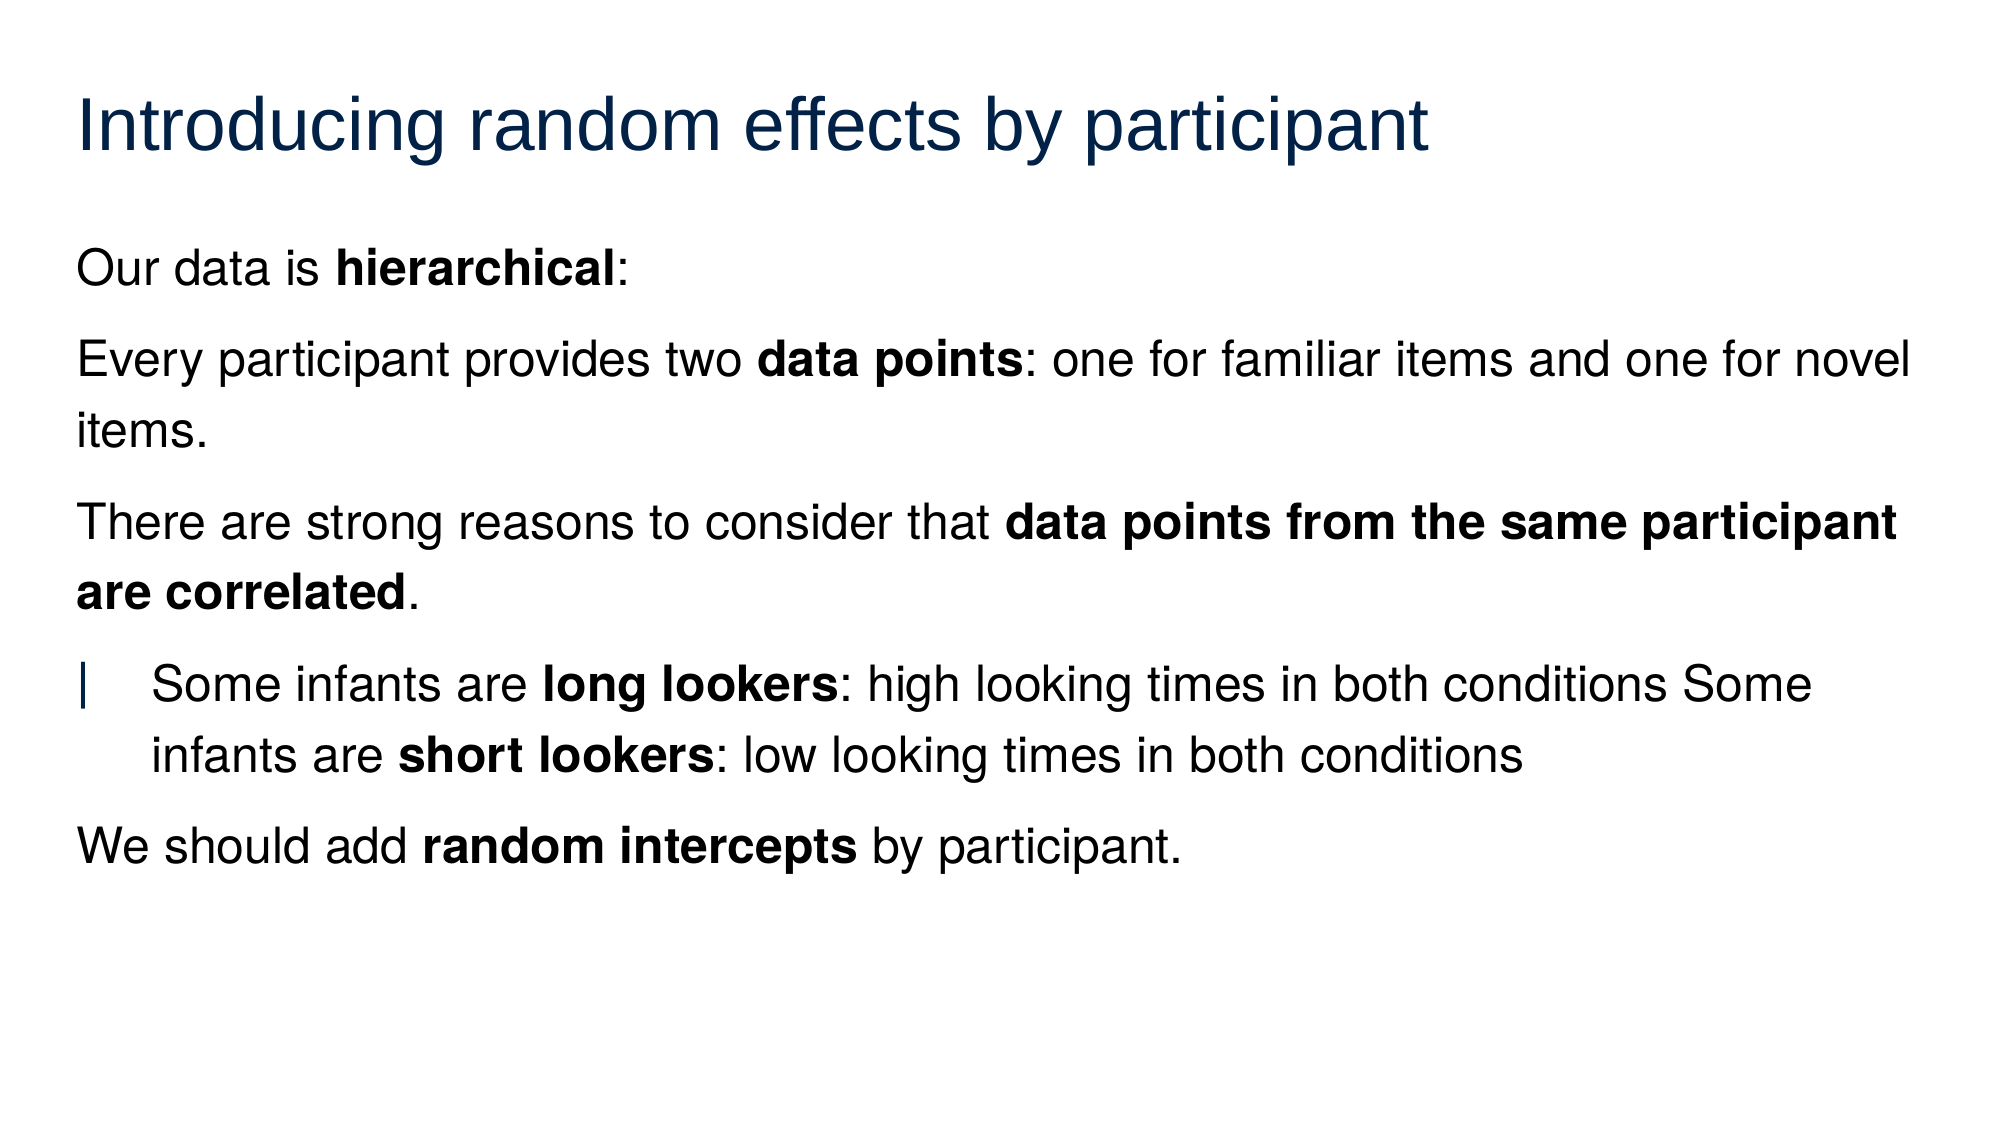

# Introducing random effects by participant
Our data is hierarchical:
Every participant provides two data points: one for familiar items and one for novel items.
There are strong reasons to consider that data points from the same participant are correlated.
Some infants are long lookers: high looking times in both conditions Some infants are short lookers: low looking times in both conditions
We should add random intercepts by participant.